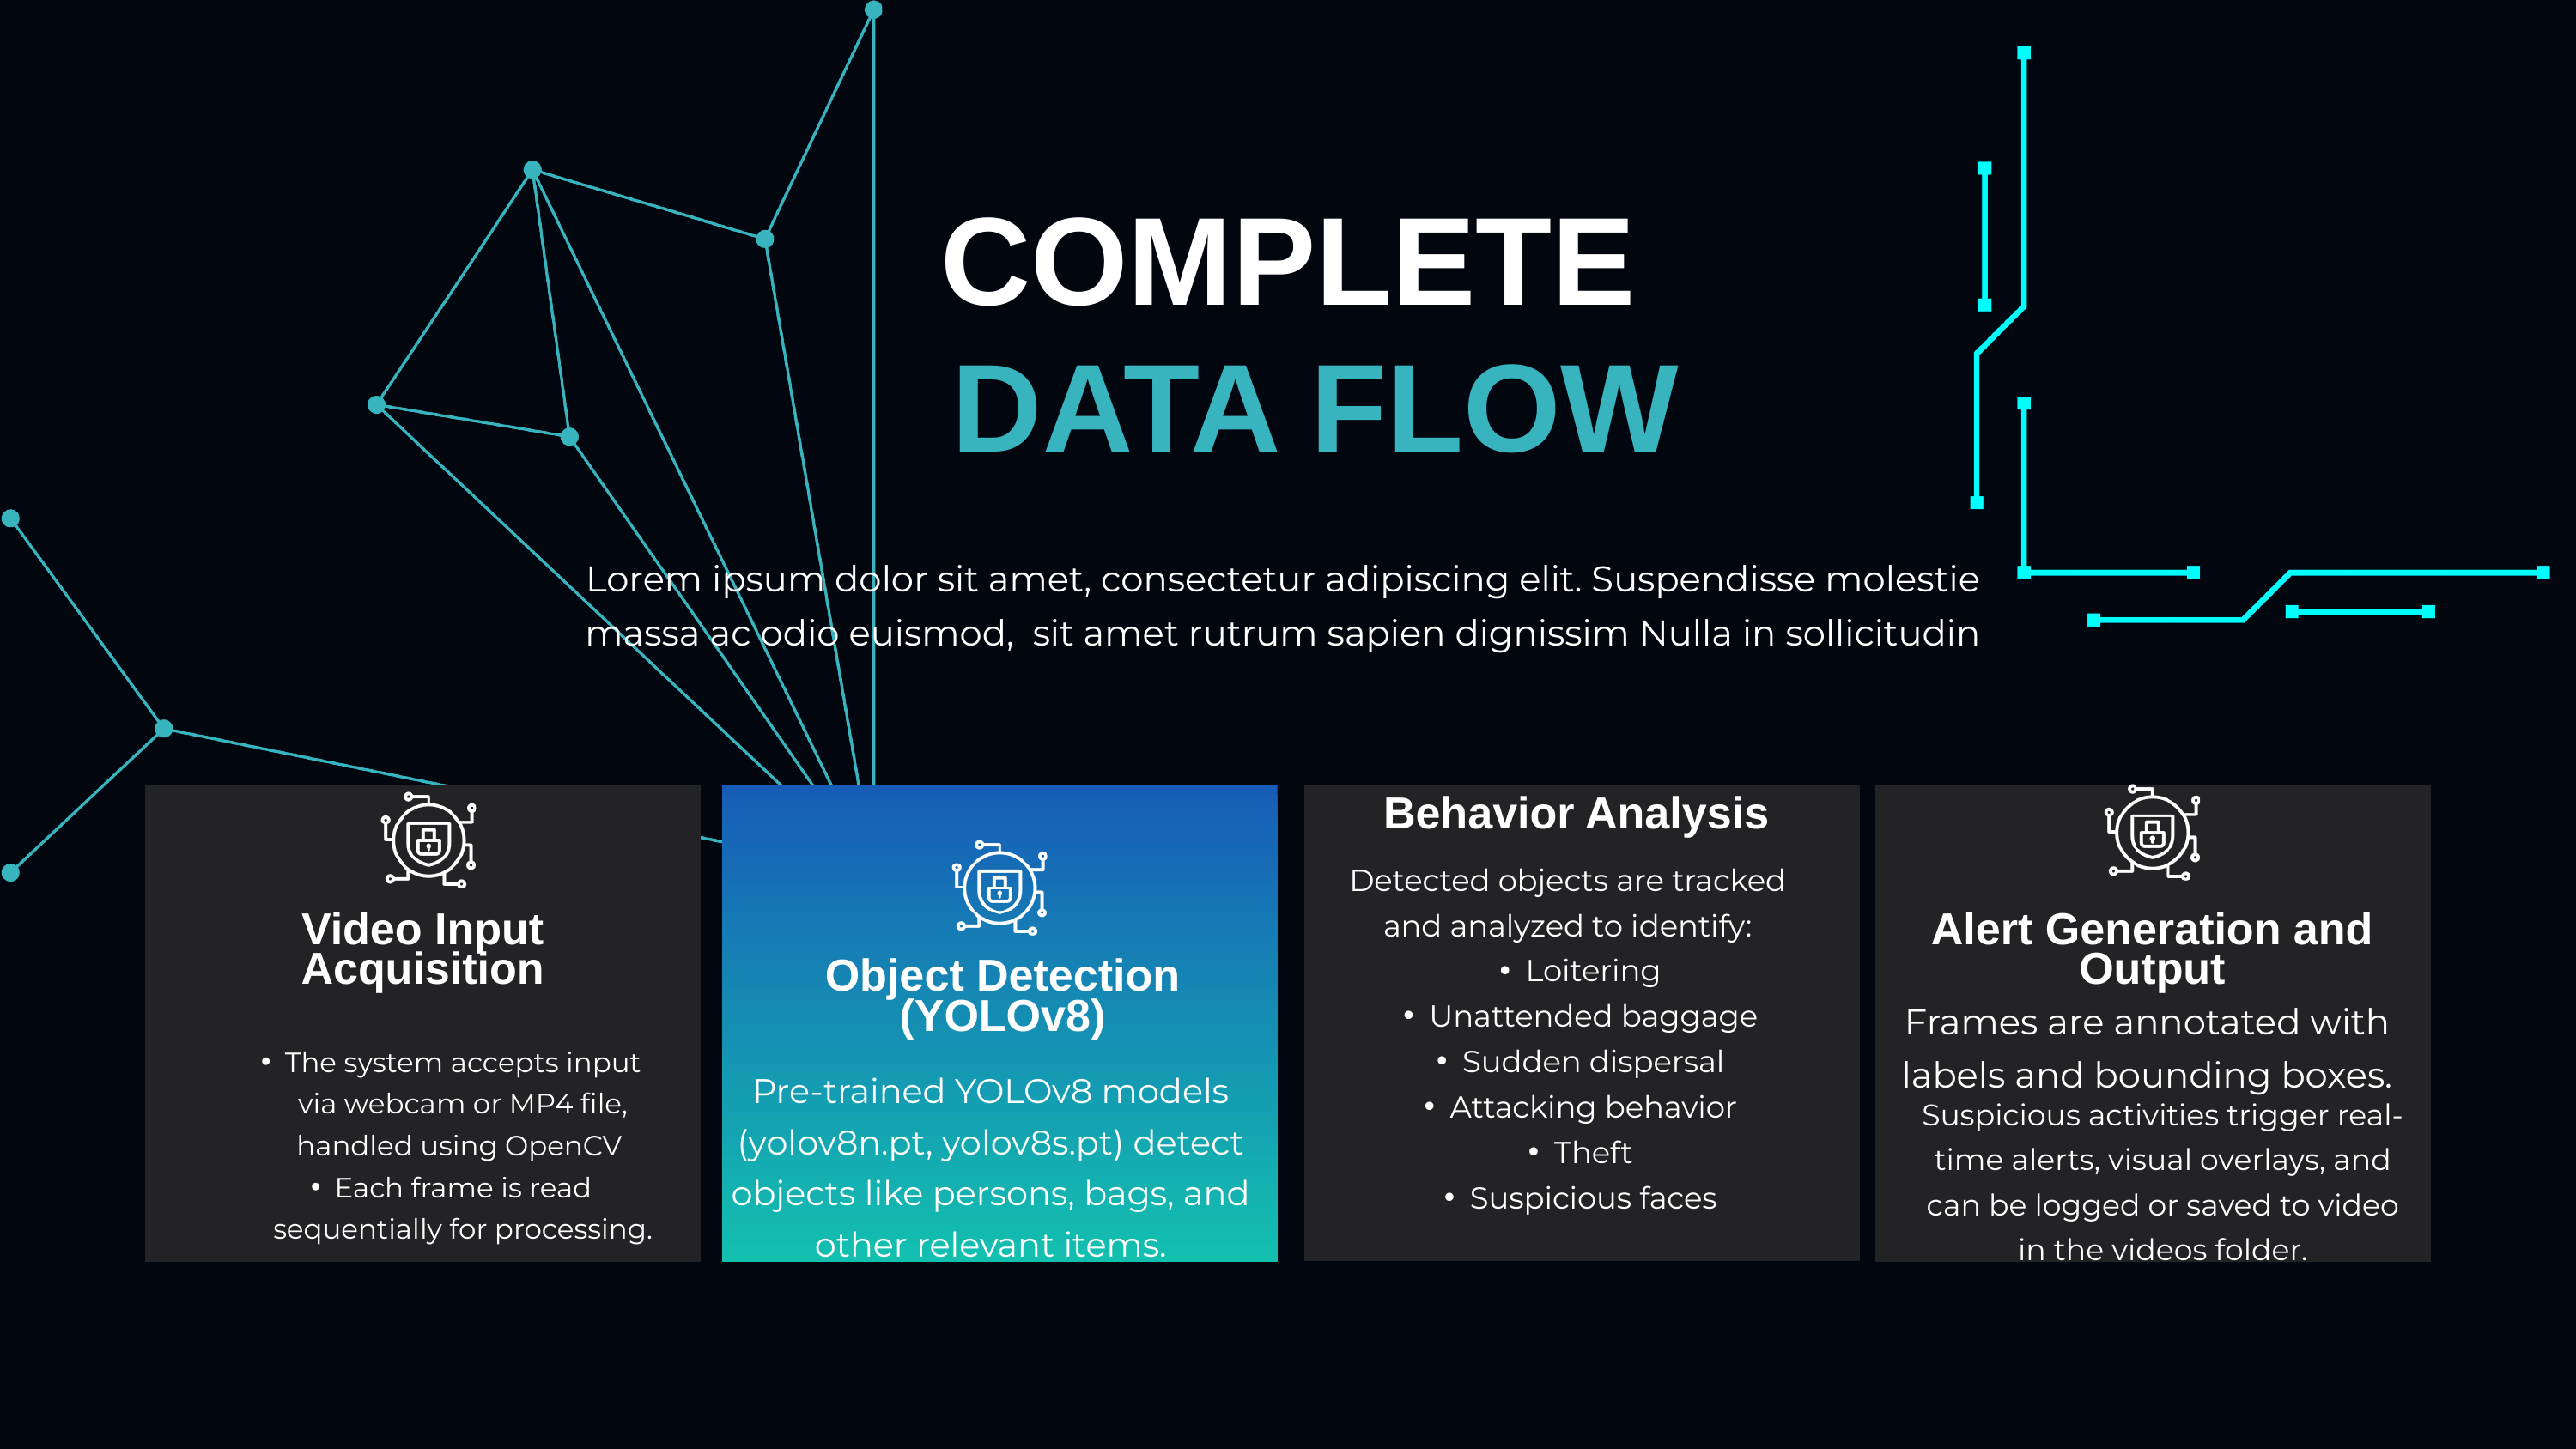

COMPLETE
DATA FLOW
Lorem ipsum dolor sit amet, consectetur adipiscing elit. Suspendisse molestie
massa ac odio euismod,  sit amet rutrum sapien dignissim Nulla in sollicitudin

Behavior Analysis

Detected objects are tracked and analyzed to identify:
Loitering
Unattended baggage
Sudden dispersal
Attacking behavior
Theft
Suspicious faces

Video Input Acquisition
Alert Generation and Output
Object Detection (YOLOv8)
Frames are annotated with labels and bounding boxes.
The system accepts input via webcam or MP4 file, handled using OpenCV
Each frame is read sequentially for processing.

Pre-trained YOLOv8 models (yolov8n.pt, yolov8s.pt) detect objects like persons, bags, and other relevant items.
Suspicious activities trigger real-time alerts, visual overlays, and can be logged or saved to video in the videos folder.